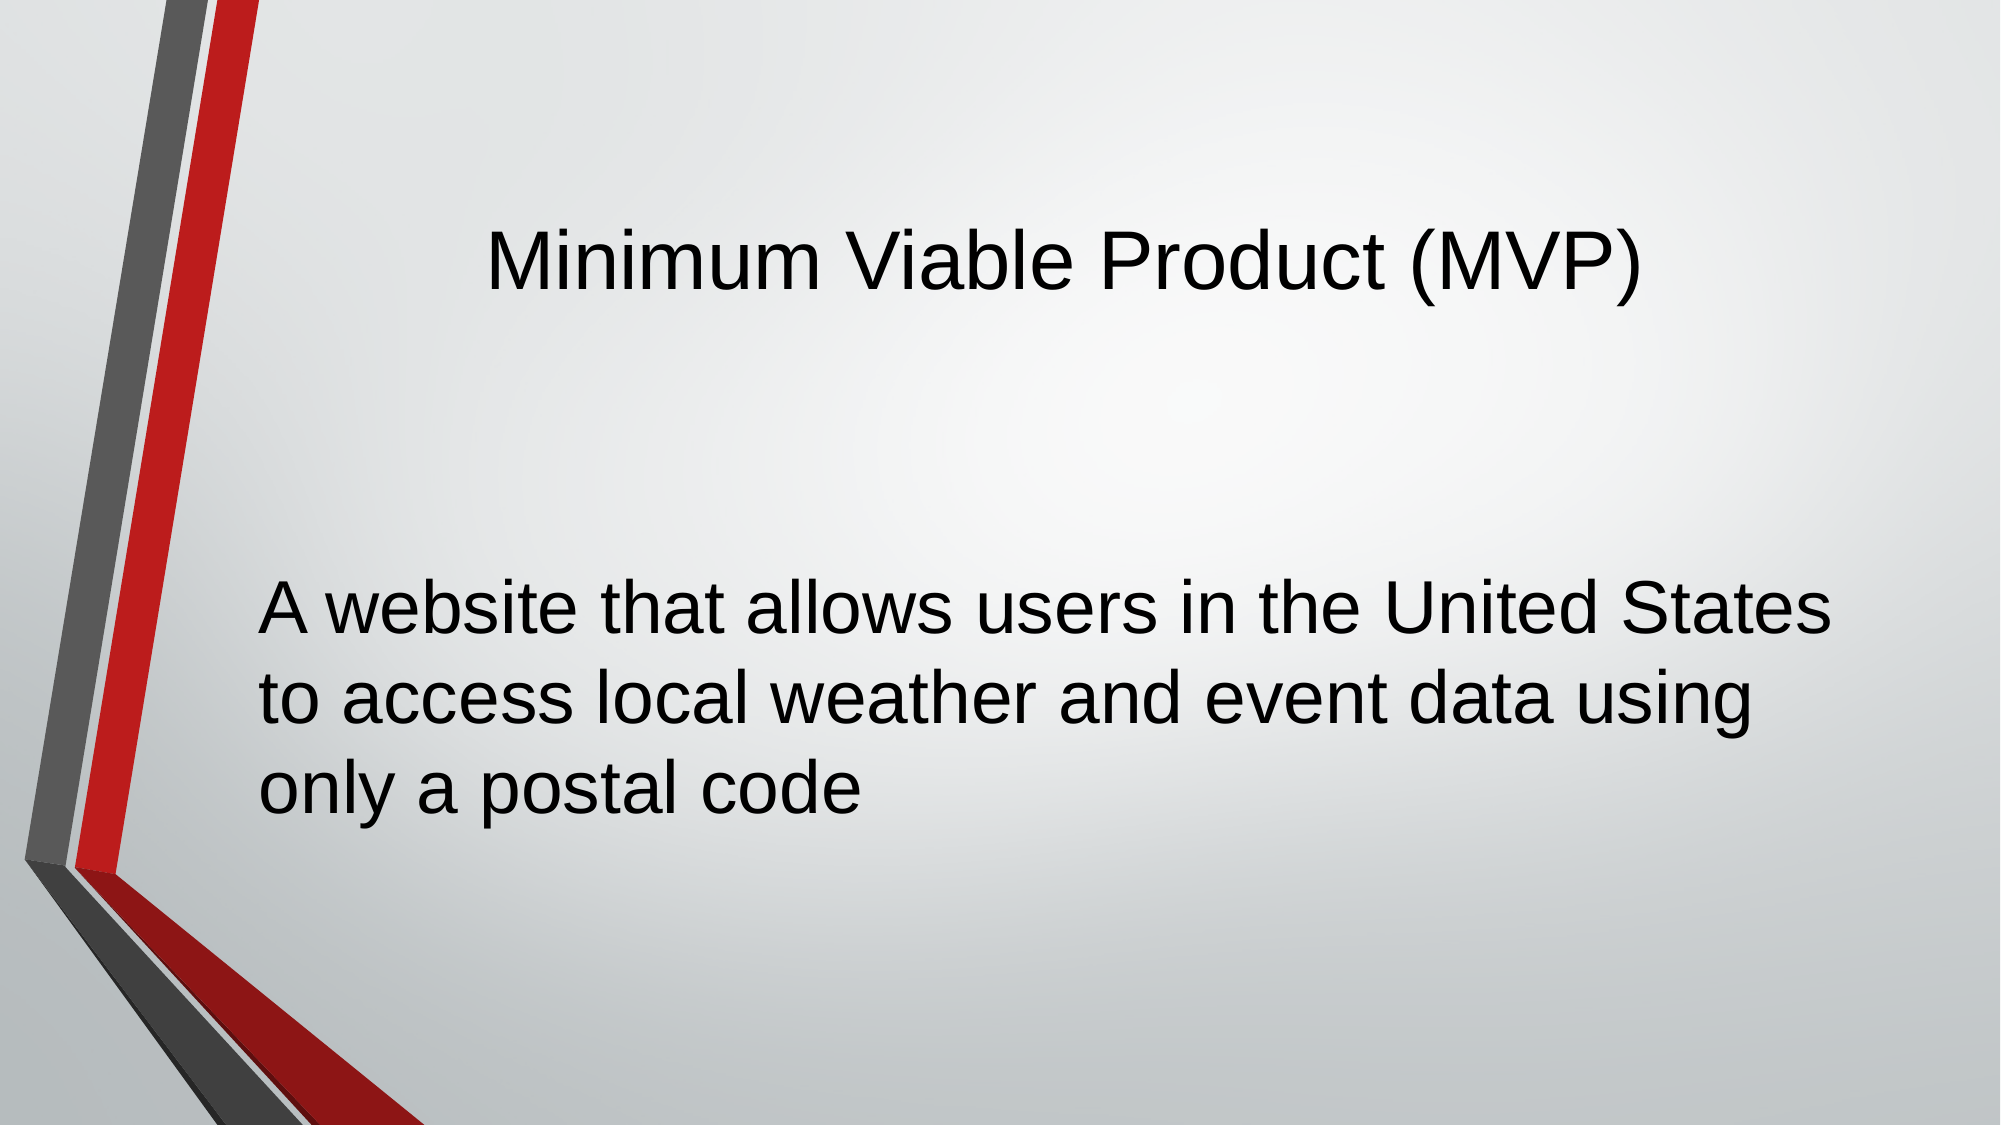

# Minimum Viable Product (MVP)
A website that allows users in the United States to access local weather and event data using only a postal code